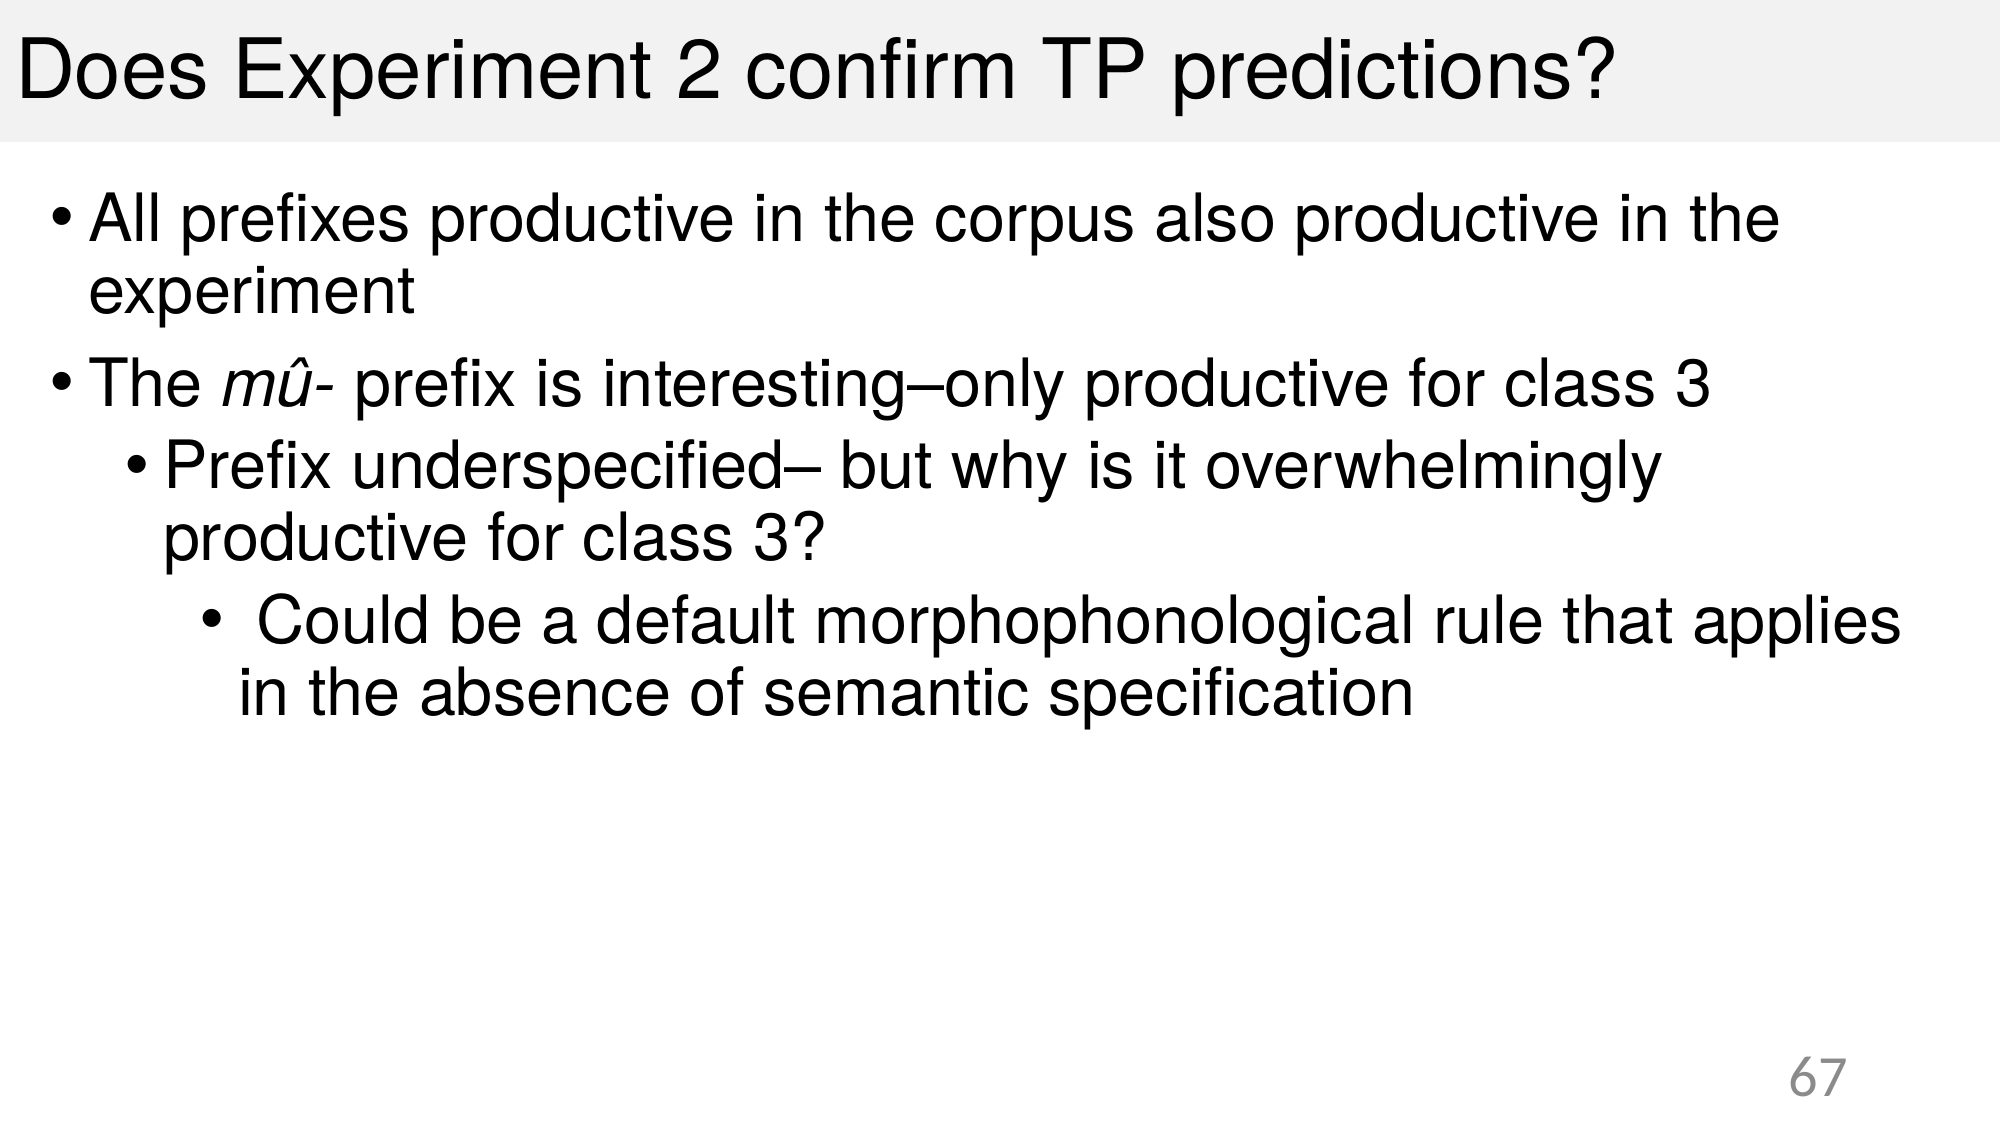

# Does Experiment 2 confirm TP predictions?
All prefixes productive in the corpus also productive in the experiment
The mû- prefix is interesting–only productive for class 3
Prefix underspecified– but why is it overwhelmingly productive for class 3?
 Could be a default morphophonological rule that applies  in the absence of semantic specification

67